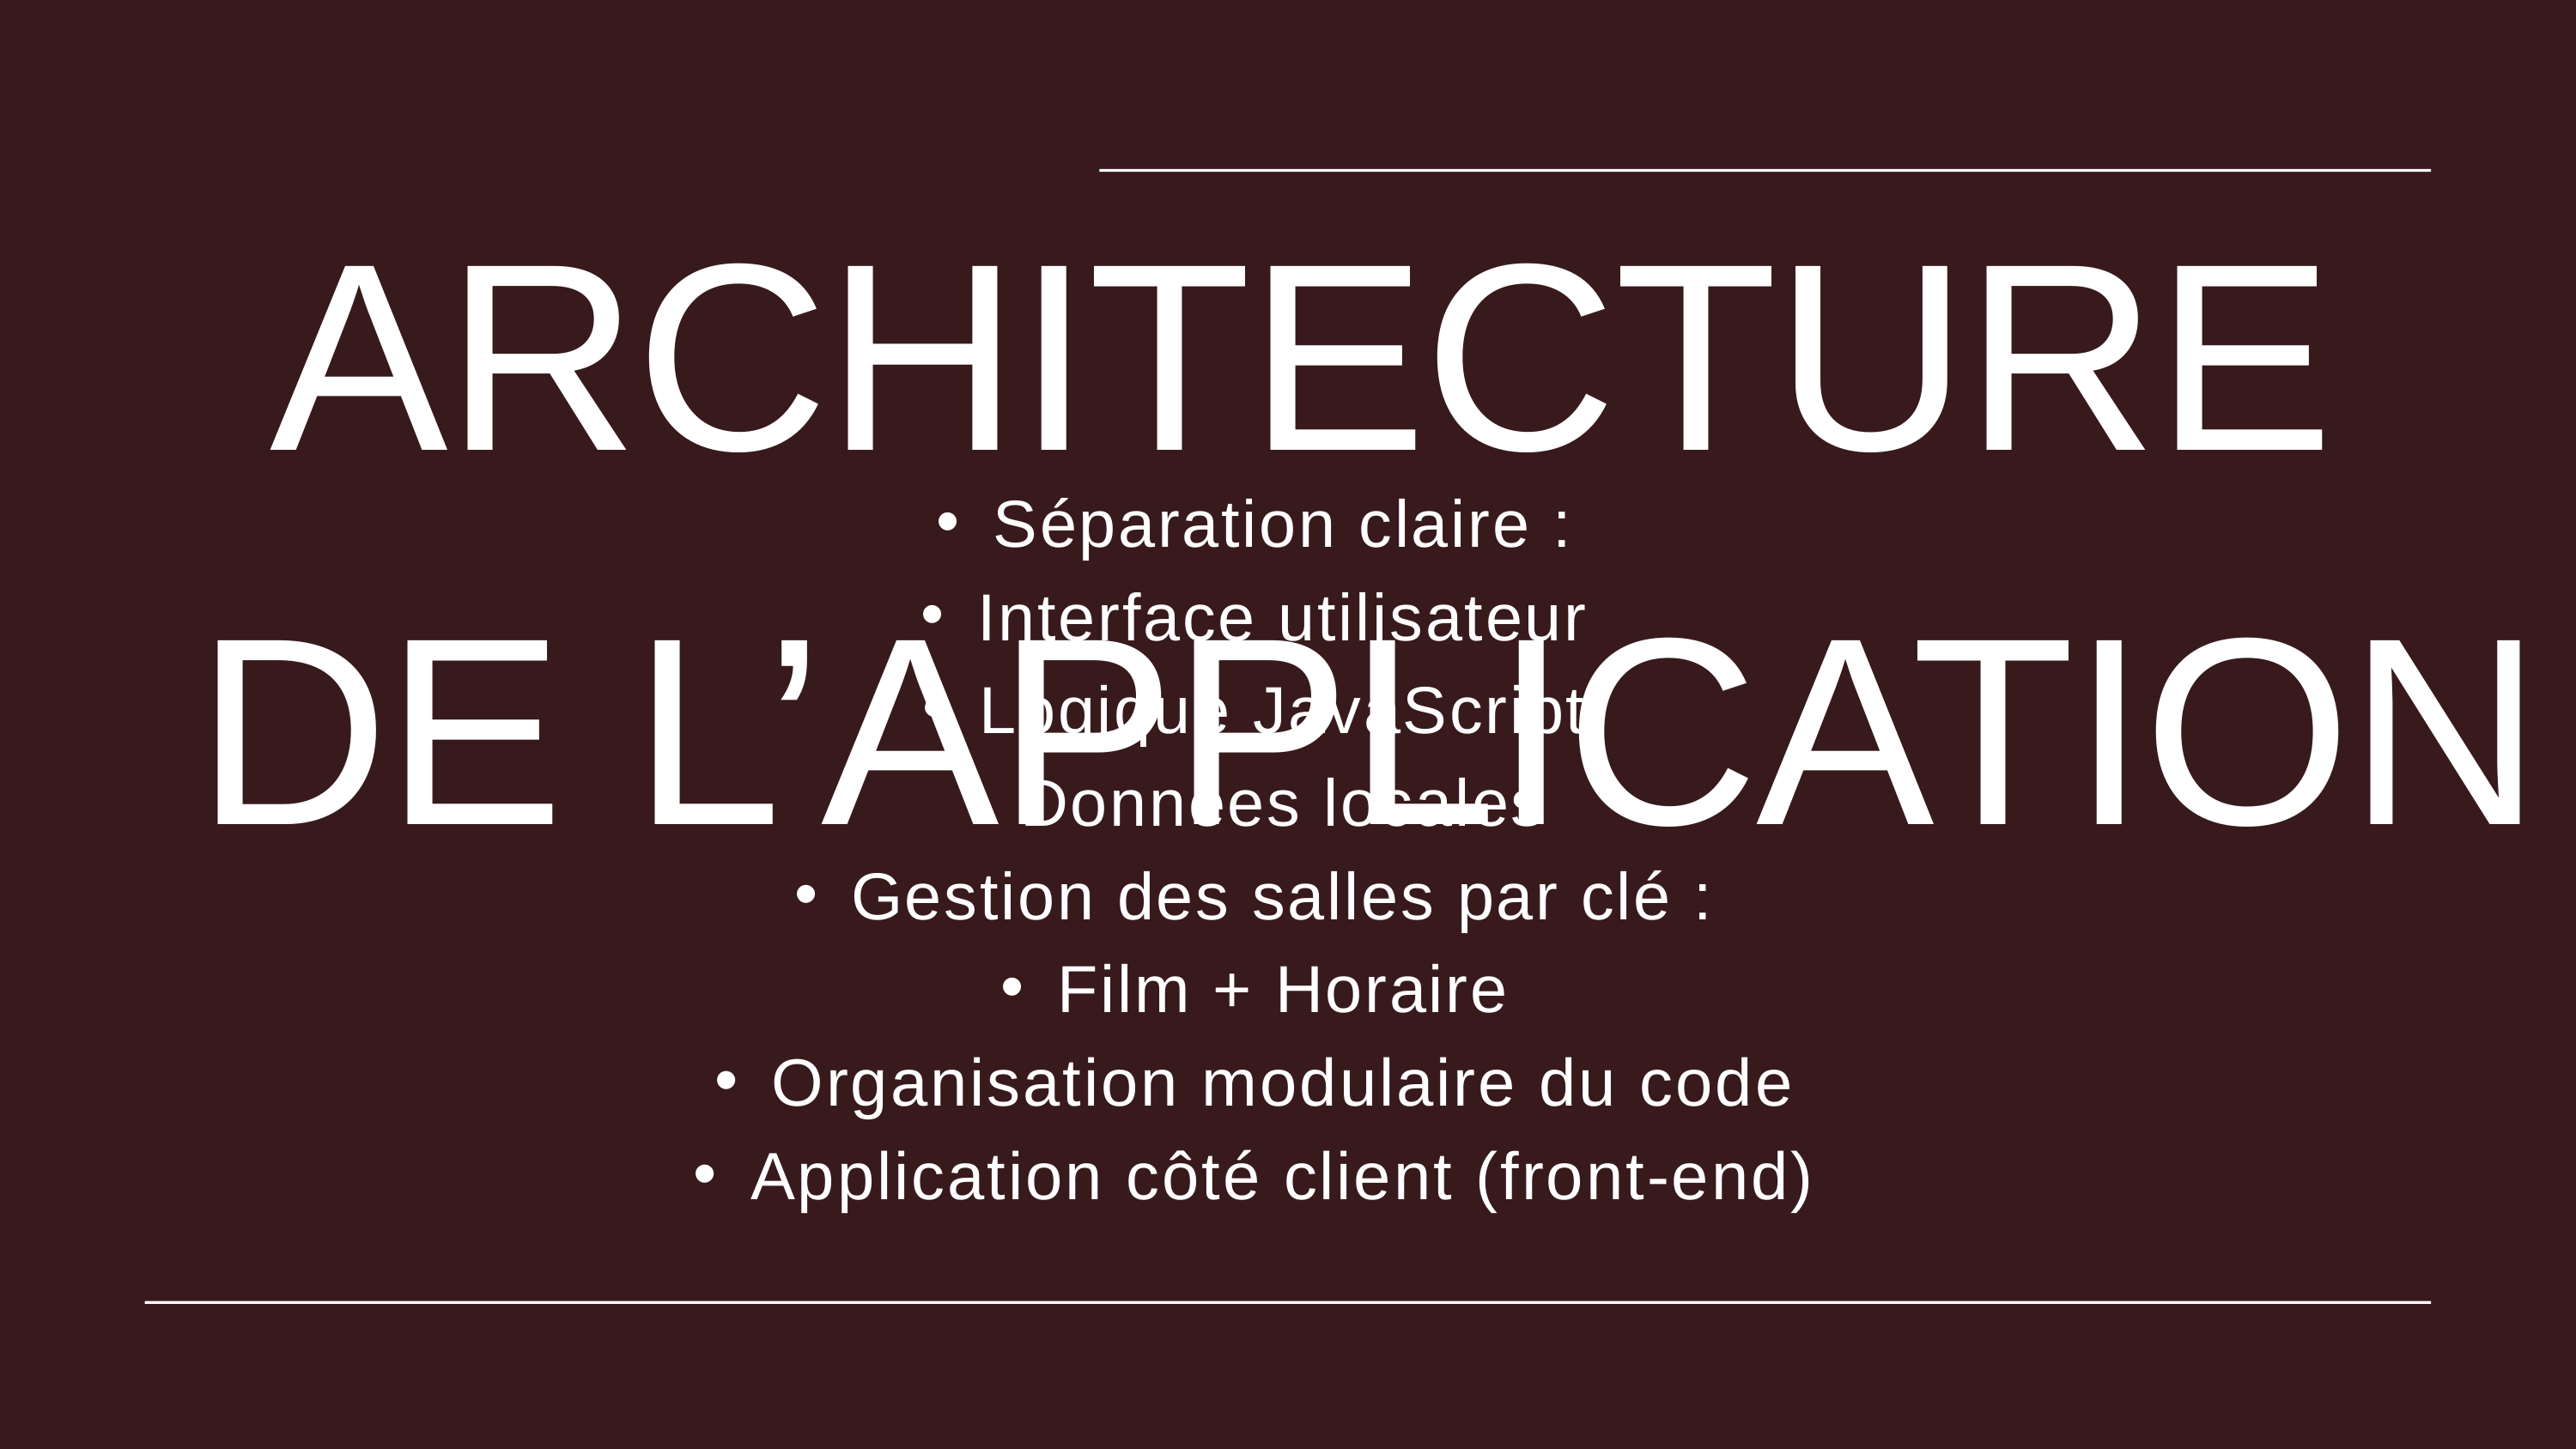

ARCHITECTURE DE L’APPLICATION

Séparation claire :
Interface utilisateur
Logique JavaScript
Données locales
Gestion des salles par clé :
Film + Horaire
Organisation modulaire du code
Application côté client (front-end)